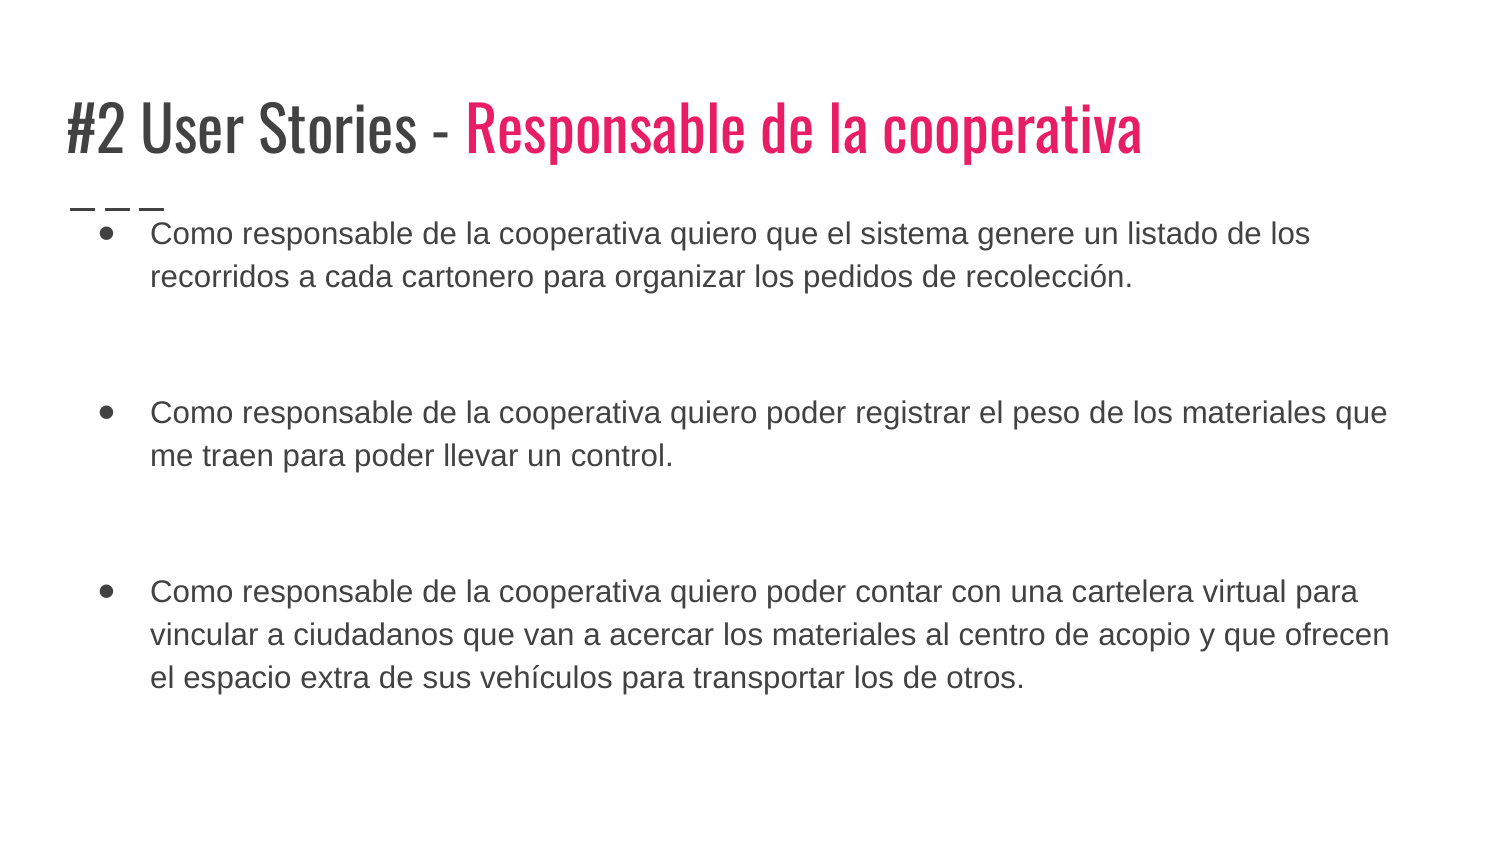

# #2 User Stories - Responsable de la cooperativa
Como responsable de la cooperativa quiero que el sistema genere un listado de los recorridos a cada cartonero para organizar los pedidos de recolección.

Como responsable de la cooperativa quiero poder registrar el peso de los materiales que me traen para poder llevar un control.

Como responsable de la cooperativa quiero poder contar con una cartelera virtual para vincular a ciudadanos que van a acercar los materiales al centro de acopio y que ofrecen el espacio extra de sus vehículos para transportar los de otros.